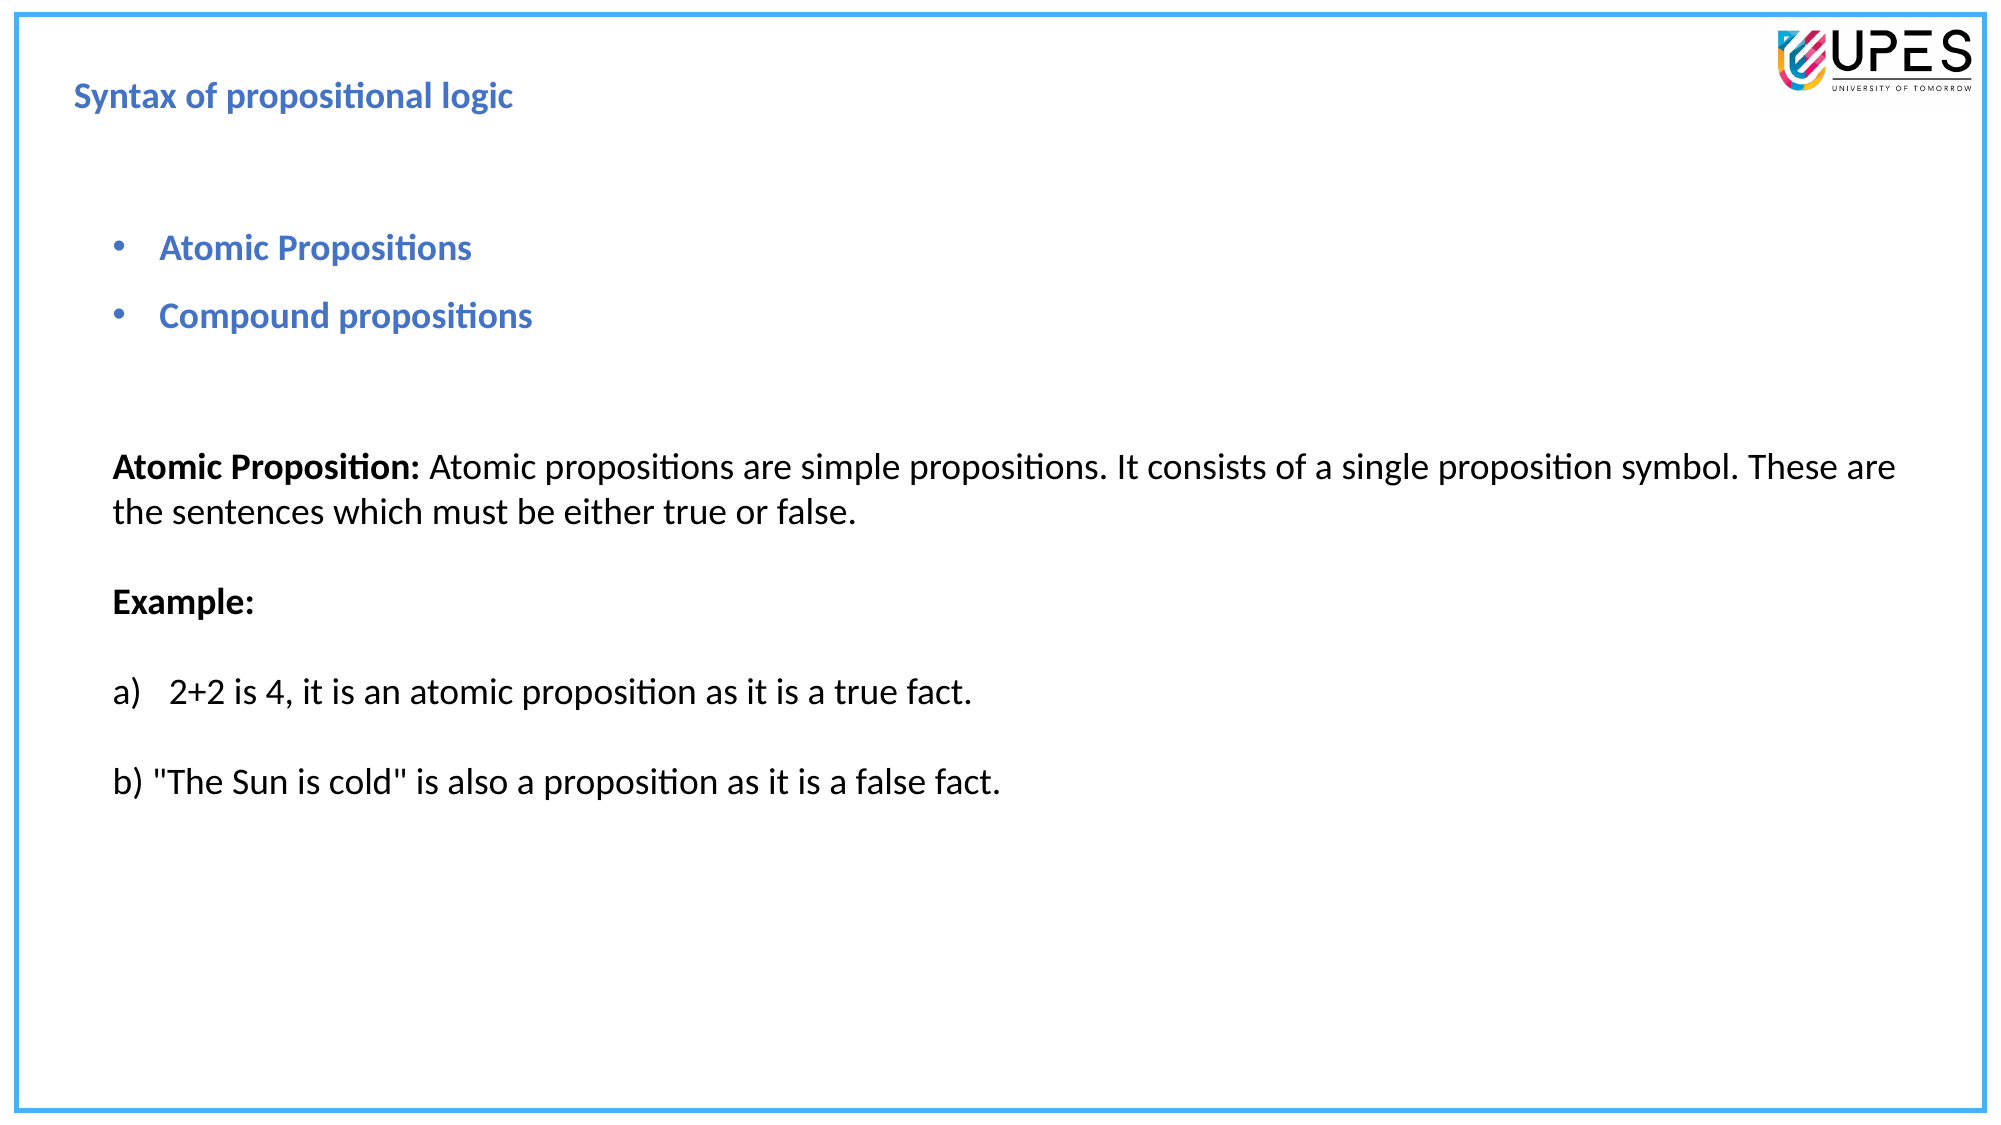

Syntax of propositional logic
Atomic Propositions
Compound propositions
Atomic Proposition: Atomic propositions are simple propositions. It consists of a single proposition symbol. These are the sentences which must be either true or false.

Example:

2+2 is 4, it is an atomic proposition as it is a true fact.

b) "The Sun is cold" is also a proposition as it is a false fact.